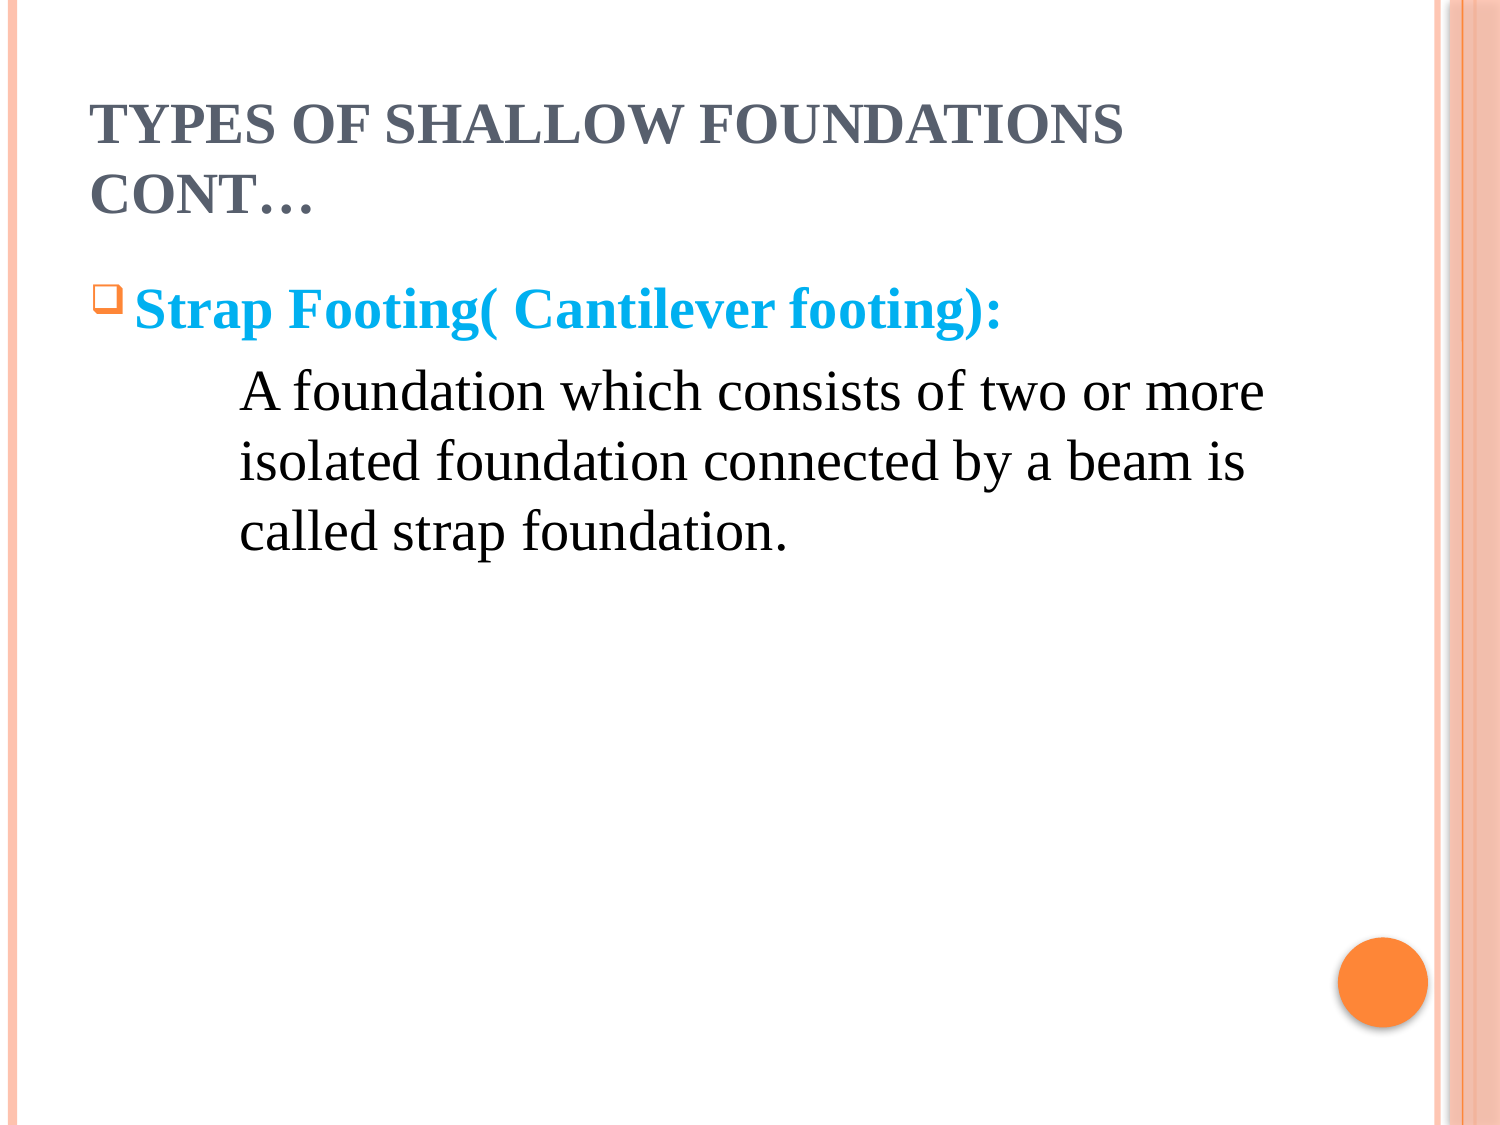

# types of shallow foundations cont…
Strap Footing( Cantilever footing):
	A foundation which consists of two or more 	isolated foundation connected by a beam is 	called strap foundation.